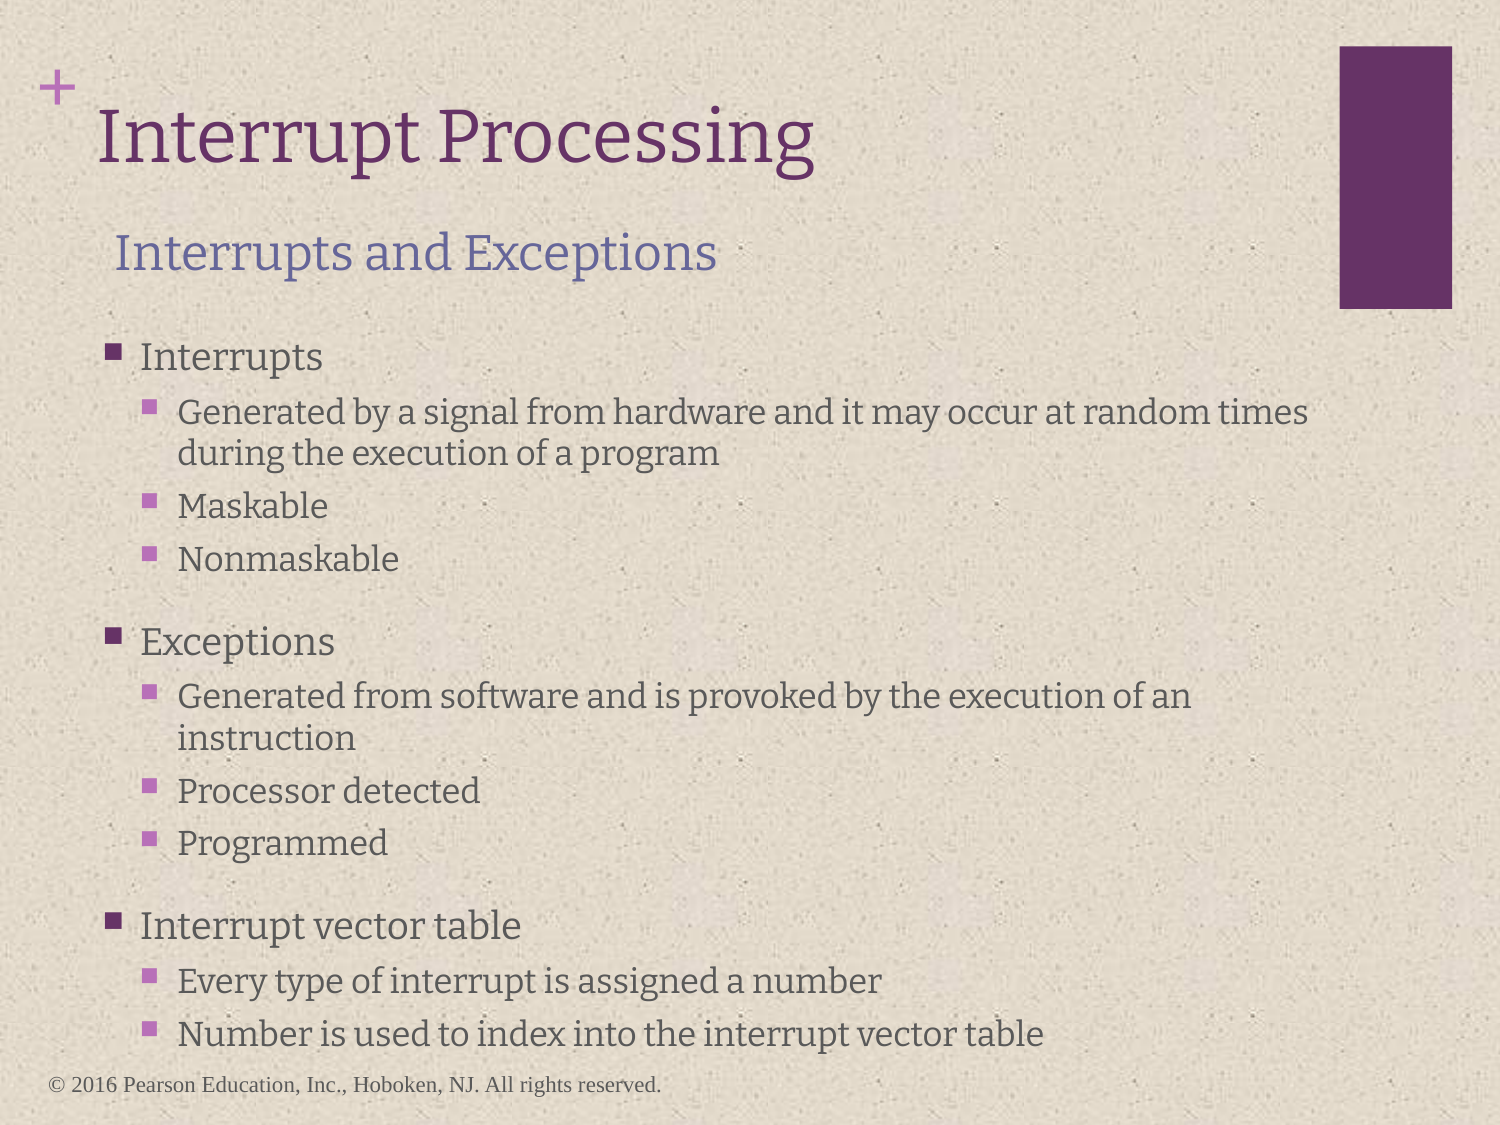

# Interrupt Processing
Interrupts and Exceptions
Interrupts
Generated by a signal from hardware and it may occur at random times during the execution of a program
Maskable
Nonmaskable
Exceptions
Generated from software and is provoked by the execution of an instruction
Processor detected
Programmed
Interrupt vector table
Every type of interrupt is assigned a number
Number is used to index into the interrupt vector table
© 2016 Pearson Education, Inc., Hoboken, NJ. All rights reserved.